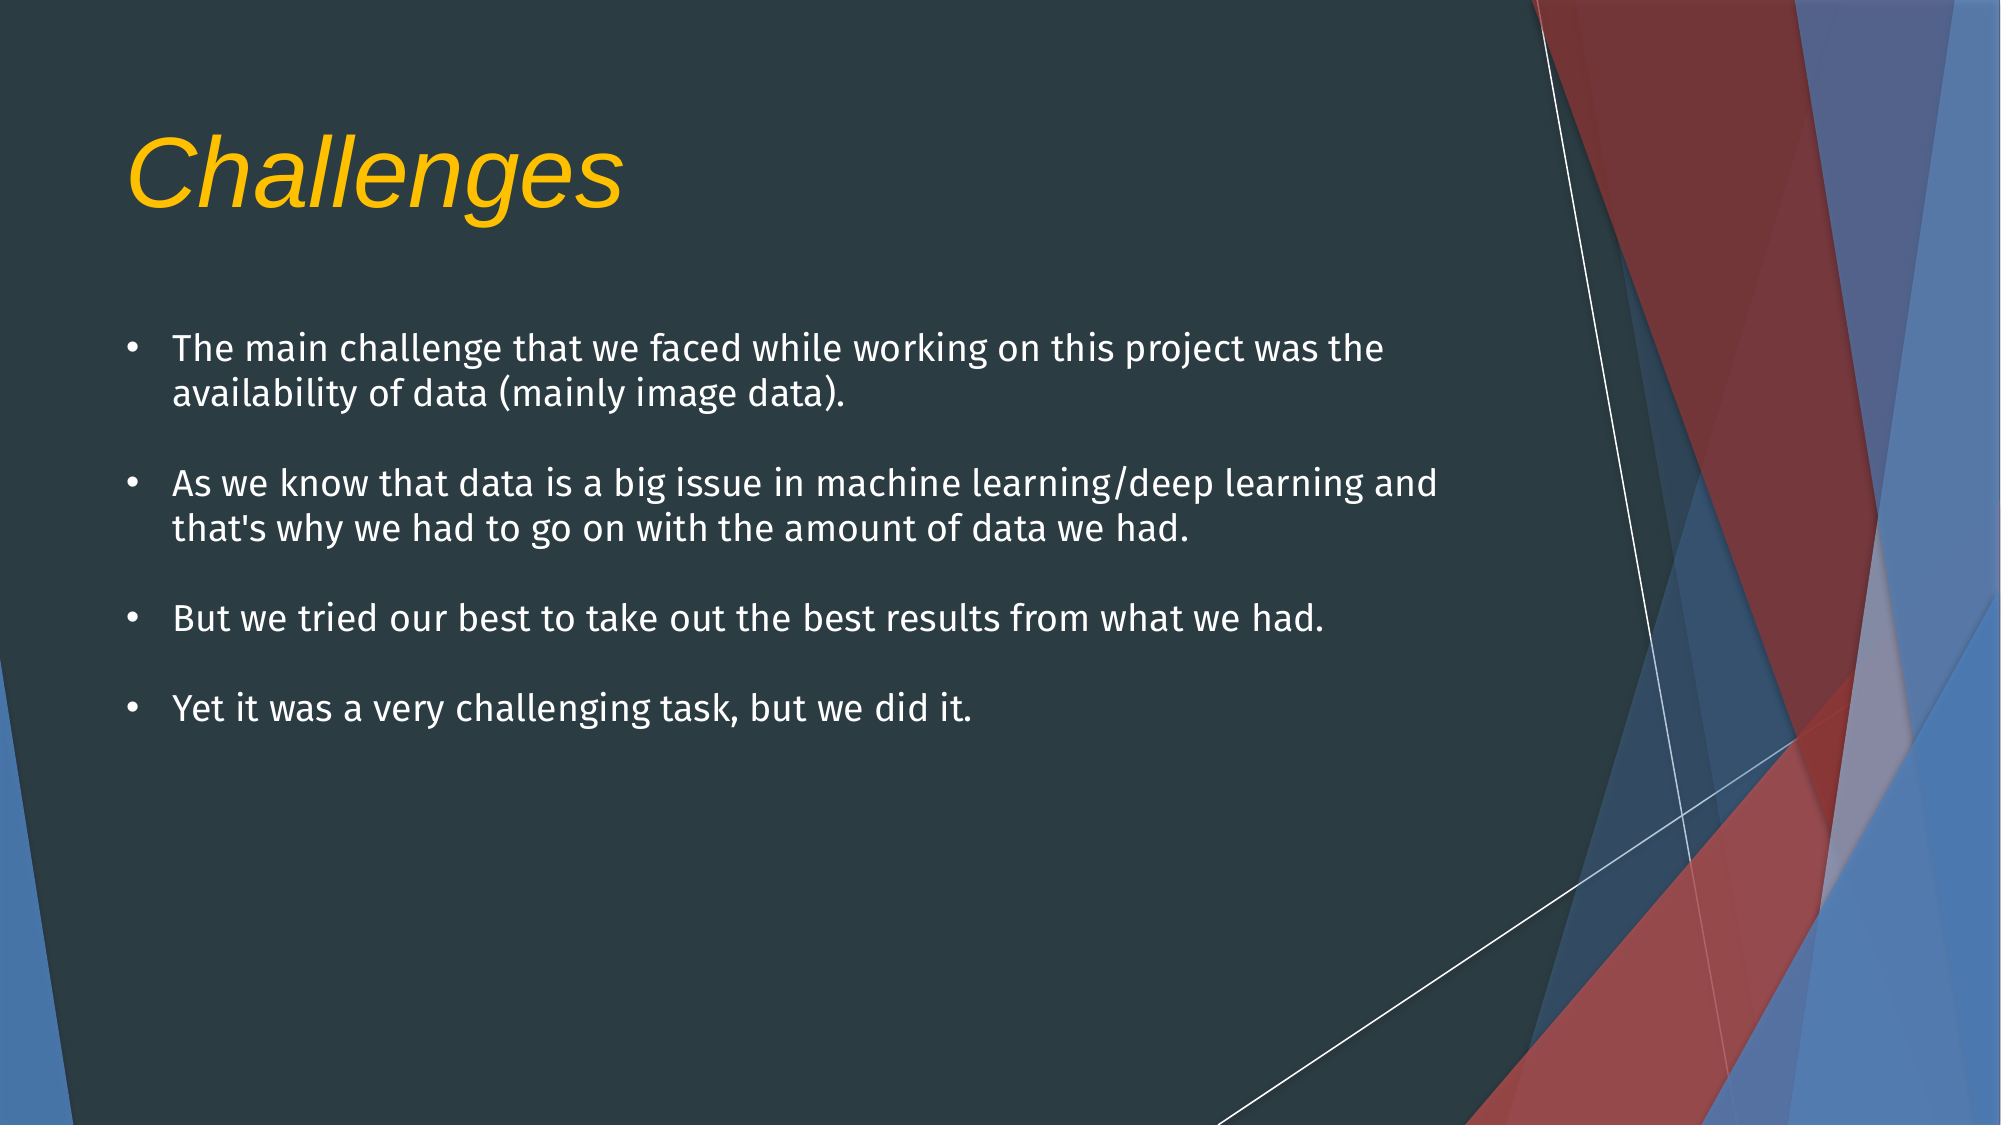

Challenges
The main challenge that we faced while working on this project was the availability of data (mainly image data).

As we know that data is a big issue in machine learning/deep learning and that's why we had to go on with the amount of data we had.

But we tried our best to take out the best results from what we had.

Yet it was a very challenging task, but we did it.